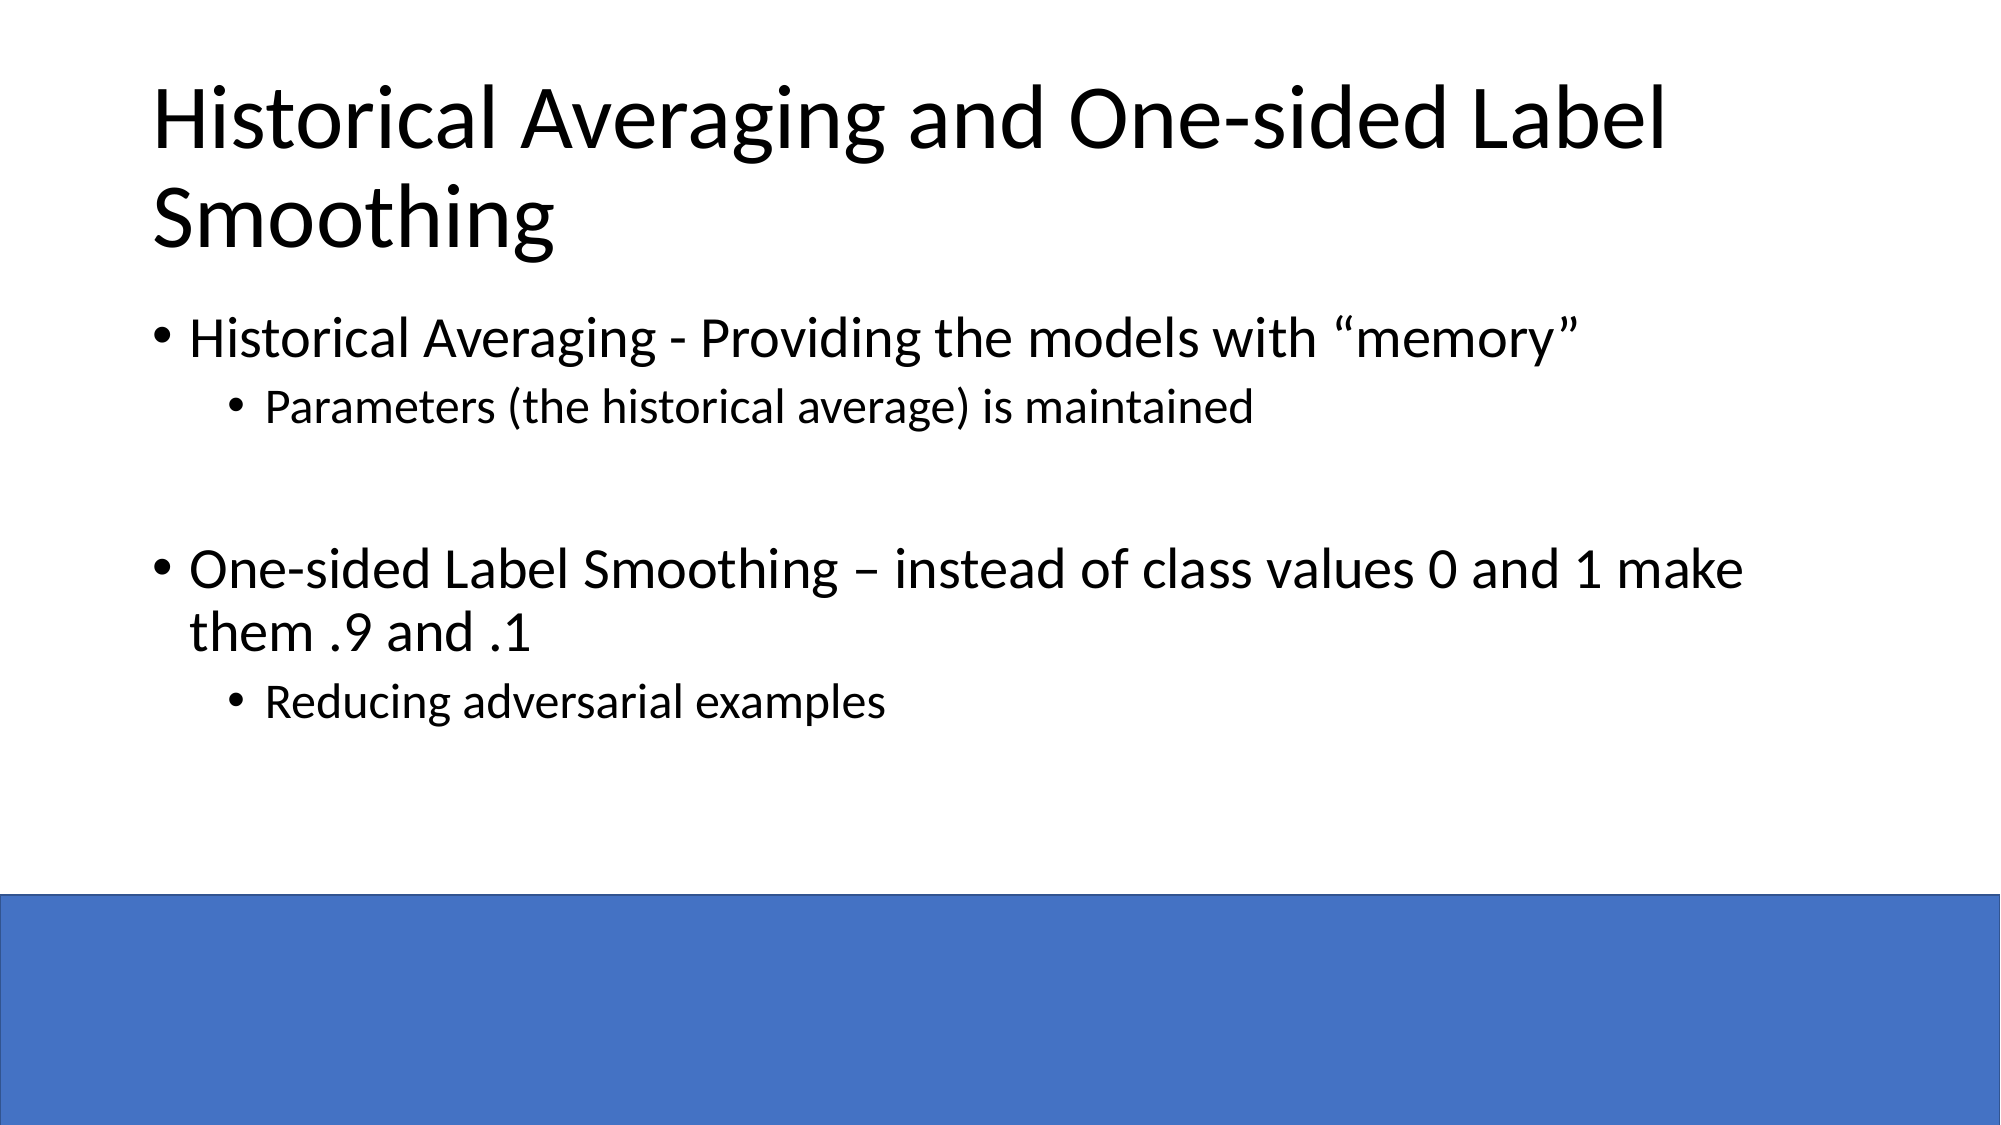

# Historical Averaging and One-sided Label Smoothing
Historical Averaging - Providing the models with “memory”
Parameters (the historical average) is maintained

One-sided Label Smoothing – instead of class values 0 and 1 make them .9 and .1
Reducing adversarial examples

17